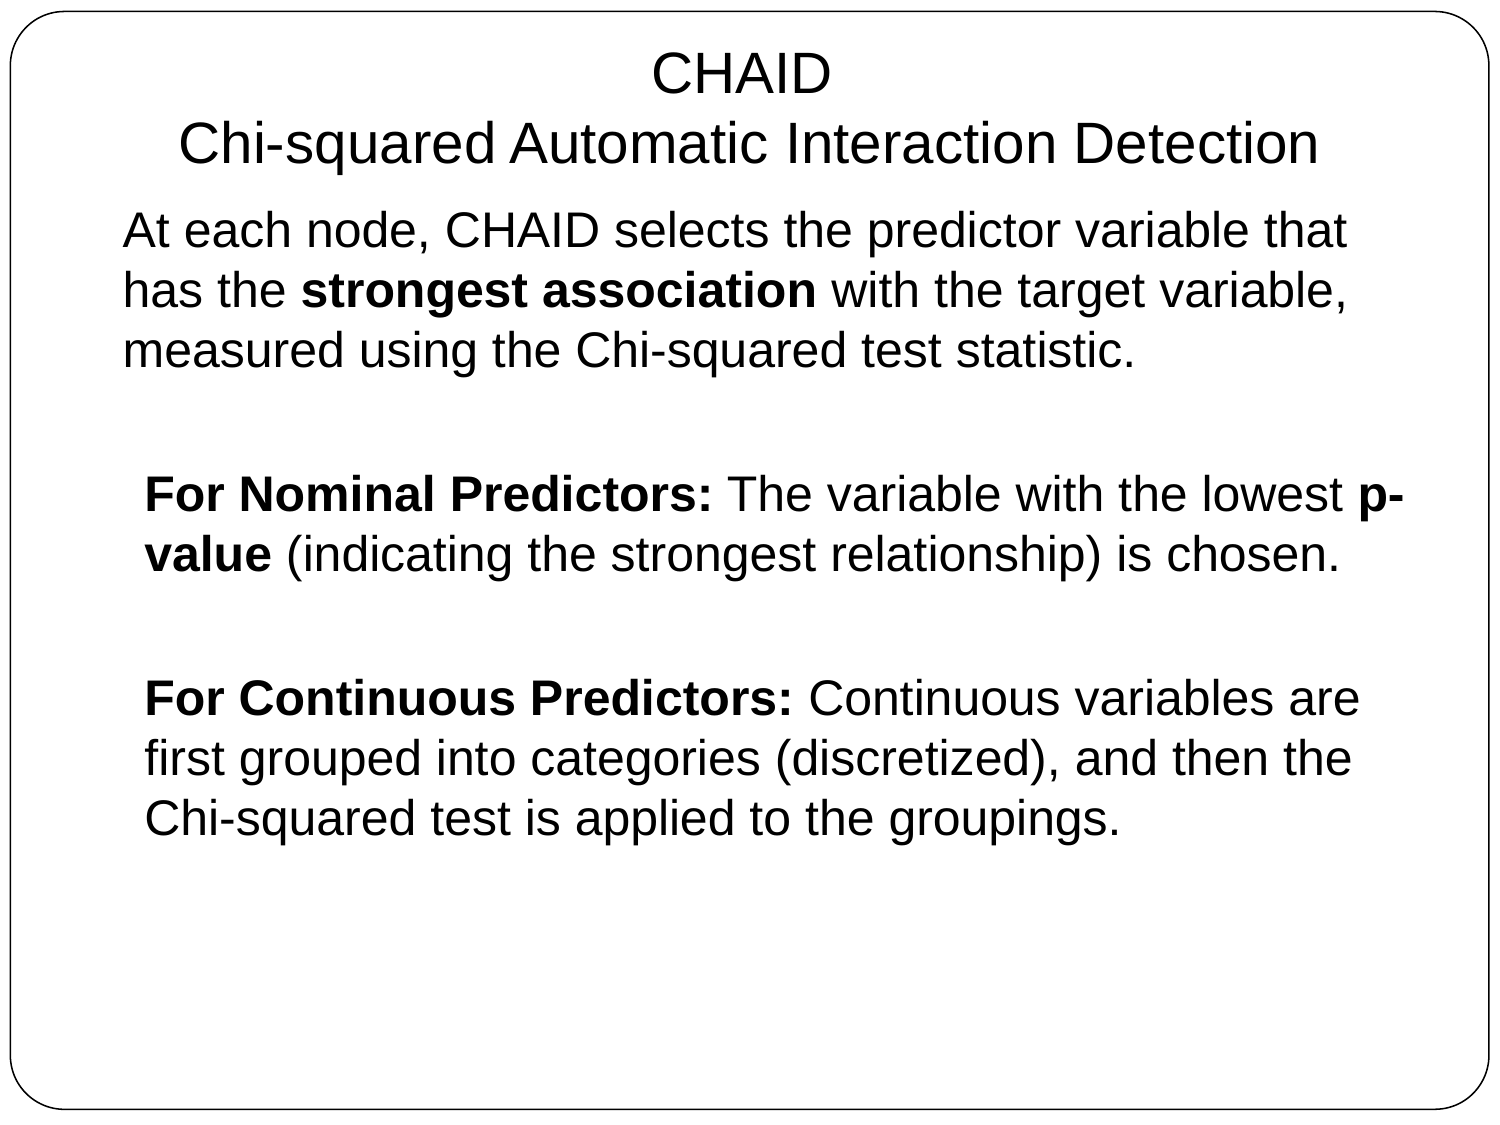

# CHAID Chi-squared Automatic Interaction Detection
At each node, CHAID selects the predictor variable that has the strongest association with the target variable, measured using the Chi-squared test statistic.

For Nominal Predictors: The variable with the lowest p-value (indicating the strongest relationship) is chosen.

For Continuous Predictors: Continuous variables are first grouped into categories (discretized), and then the Chi-squared test is applied to the groupings.